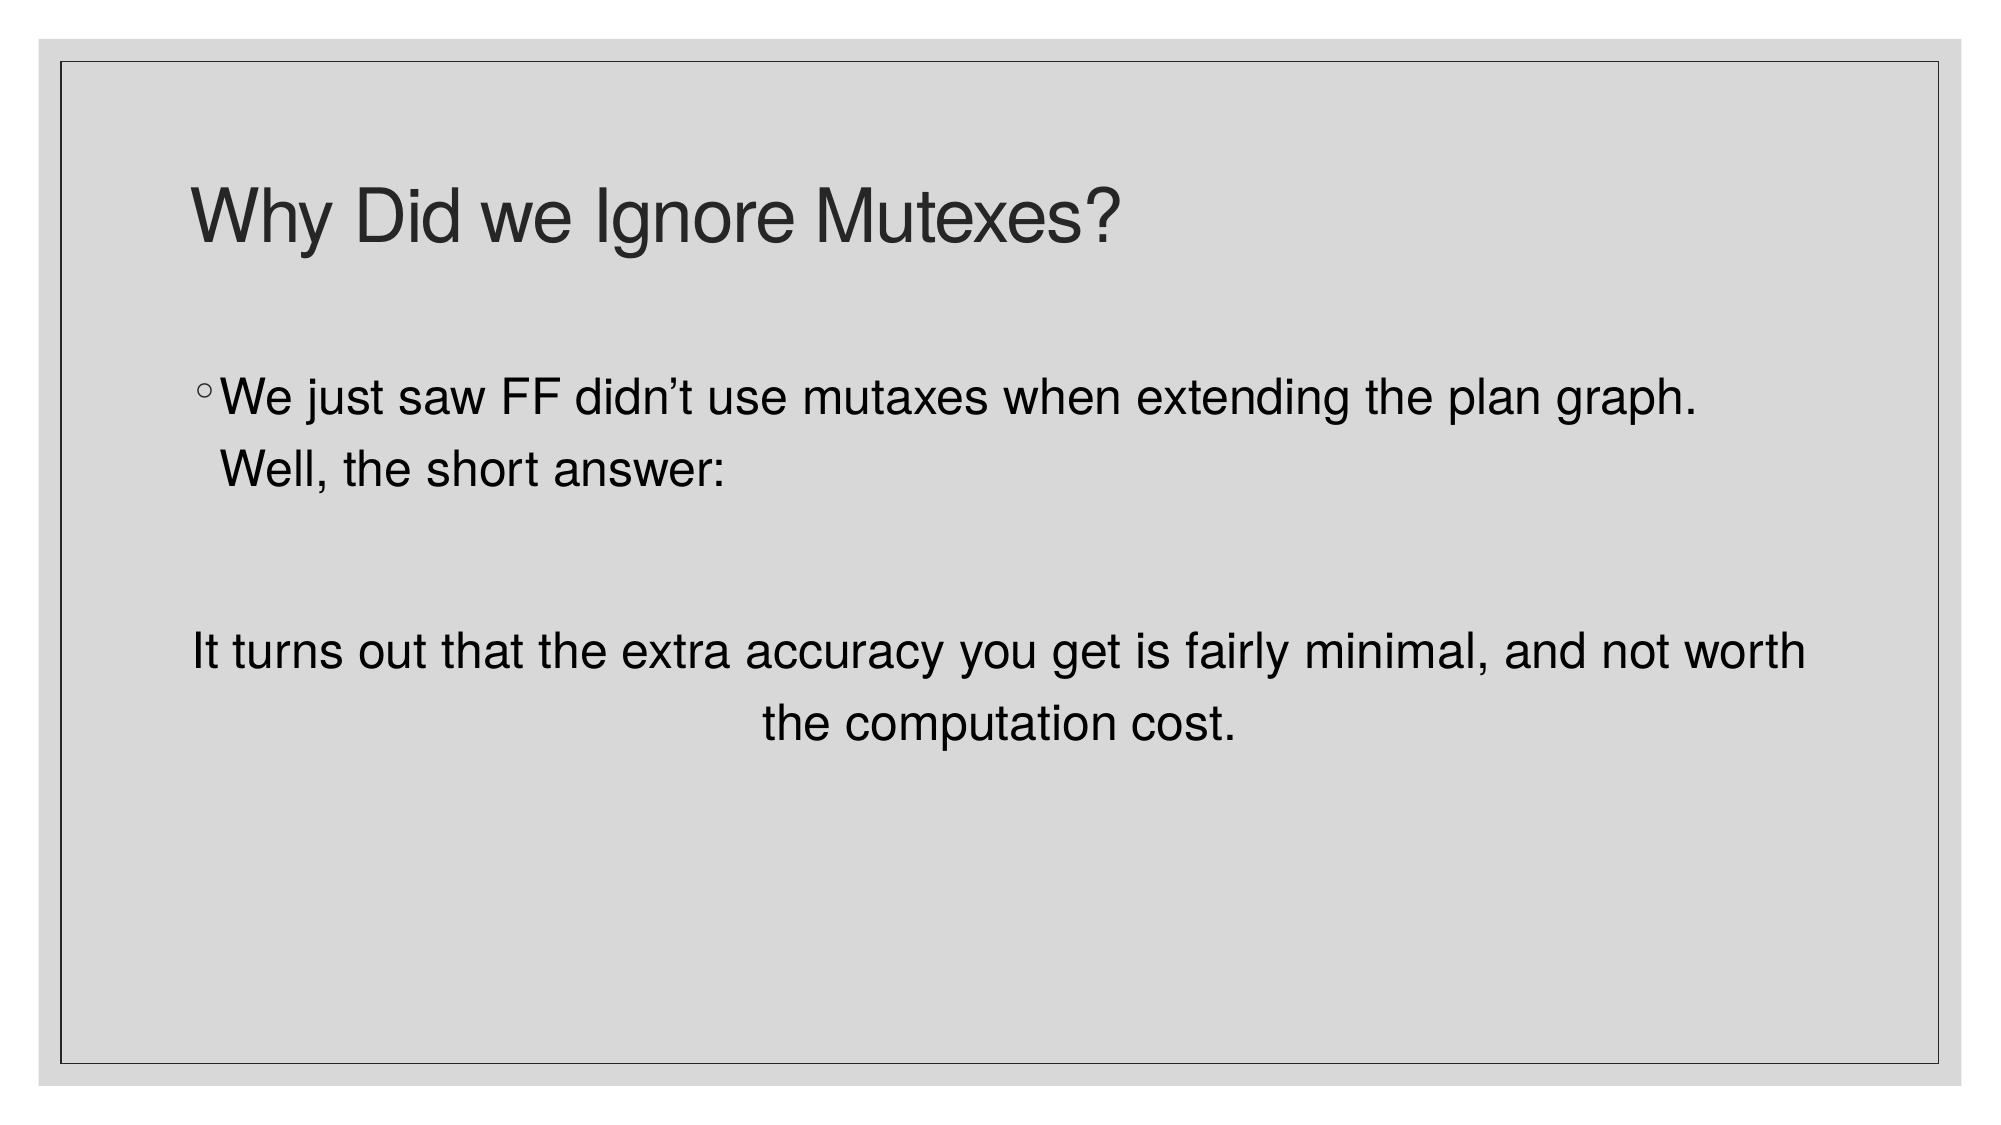

# Why Did we Ignore Mutexes?
We just saw FF didn’t use mutaxes when extending the plan graph. Well, the short answer:

It turns out that the extra accuracy you get is fairly minimal, and not worth the computation cost.